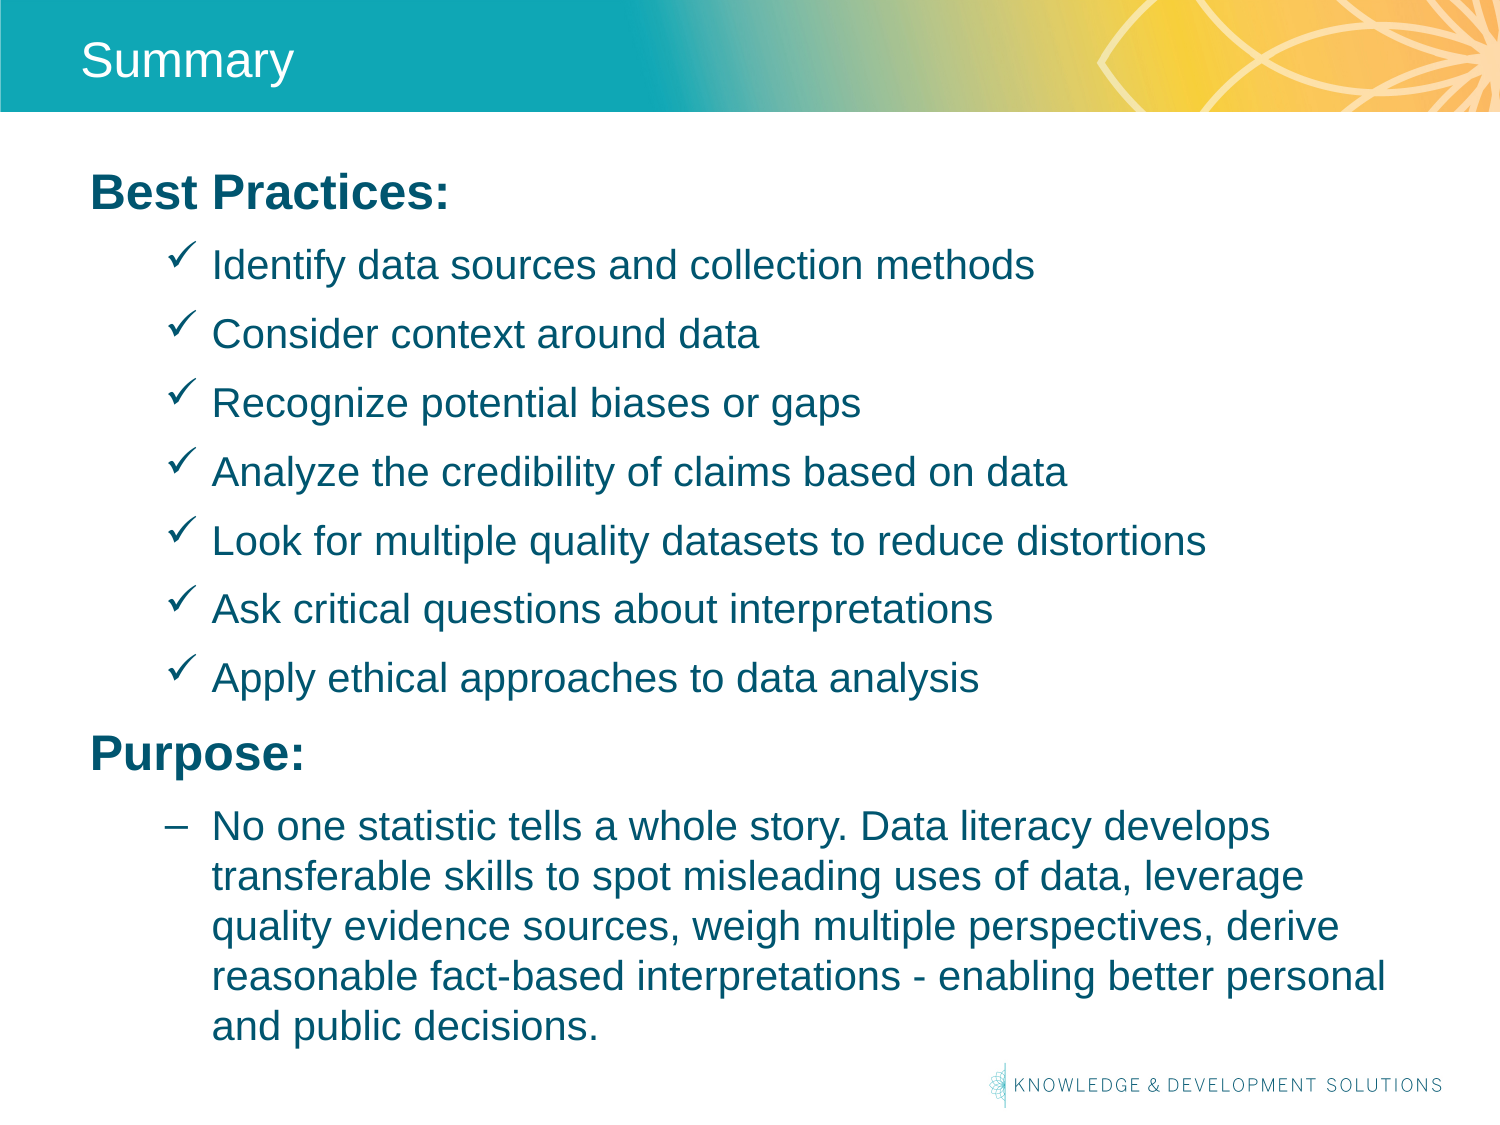

# Summary
Best Practices:
Identify data sources and collection methods
Consider context around data
Recognize potential biases or gaps
Analyze the credibility of claims based on data
Look for multiple quality datasets to reduce distortions
Ask critical questions about interpretations
Apply ethical approaches to data analysis
Purpose:
No one statistic tells a whole story. Data literacy develops transferable skills to spot misleading uses of data, leverage quality evidence sources, weigh multiple perspectives, derive reasonable fact-based interpretations - enabling better personal and public decisions.